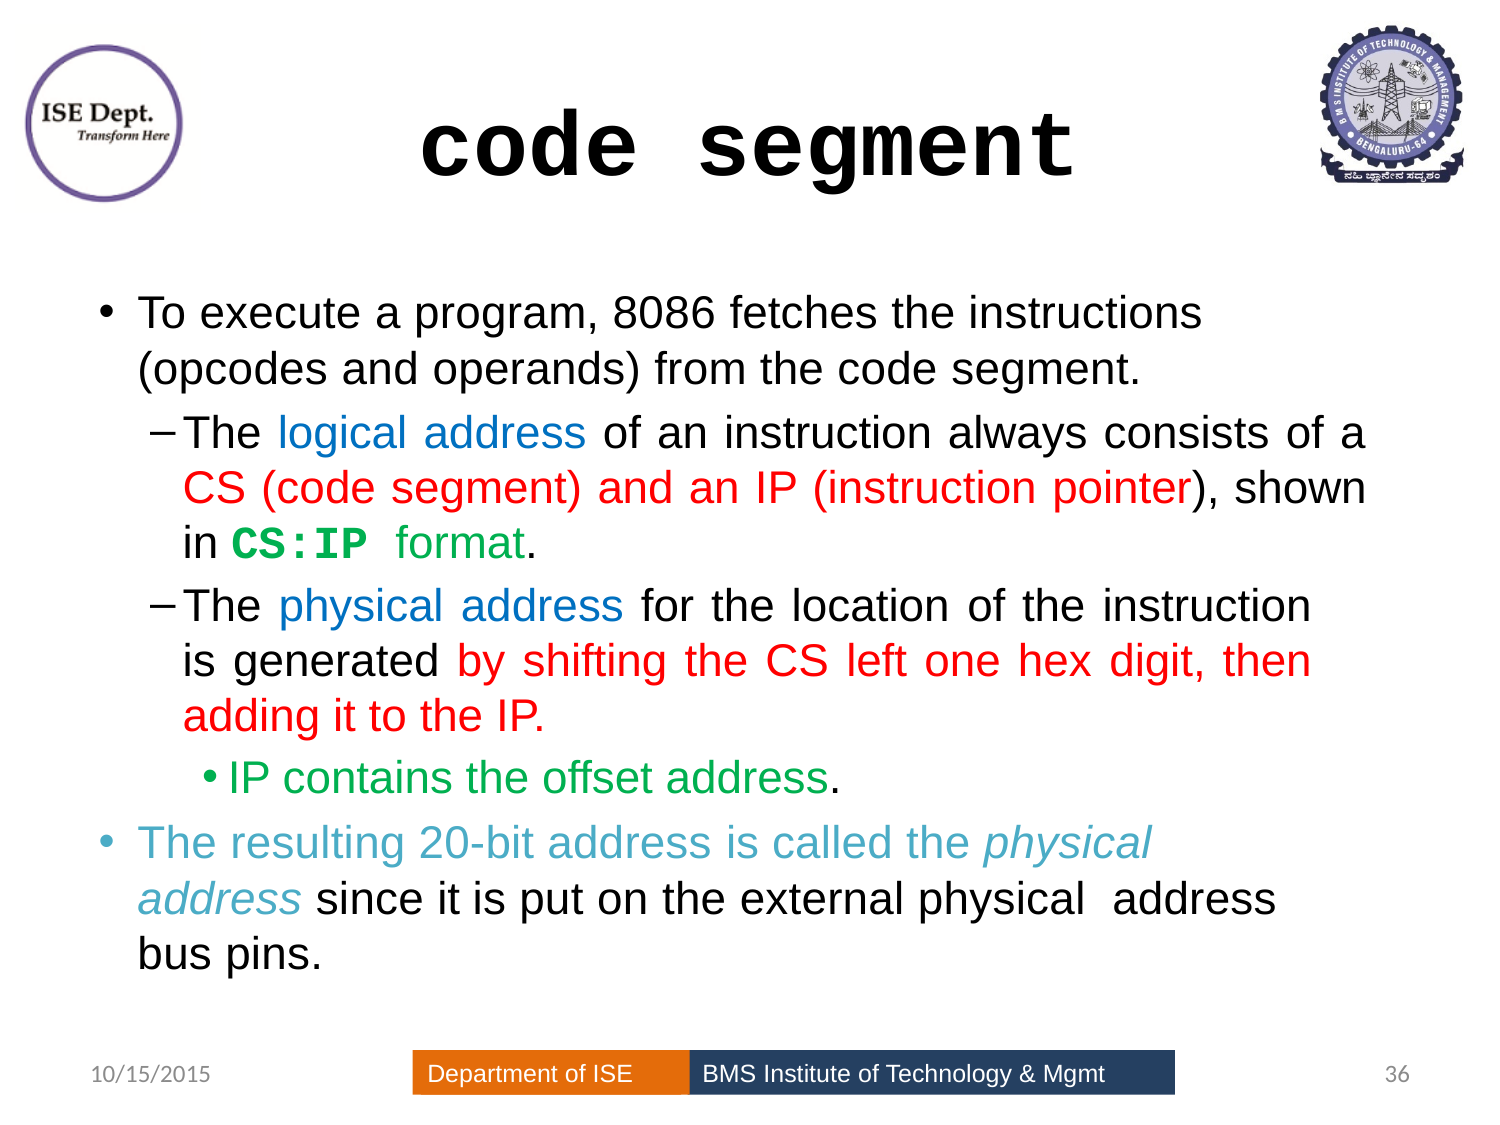

# code segment
To execute a program, 8086 fetches the instructions  (opcodes and operands) from the code segment.
The logical address of an instruction always consists of a  CS (code segment) and an IP (instruction pointer), shown  in CS:IP format.
The physical address for the location of the instruction  is generated by shifting the CS left one hex digit, then  adding it to the IP.
IP contains the offset address.
The resulting 20-bit address is called the physical  address since it is put on the external physical  address bus pins.
10/15/2015
36